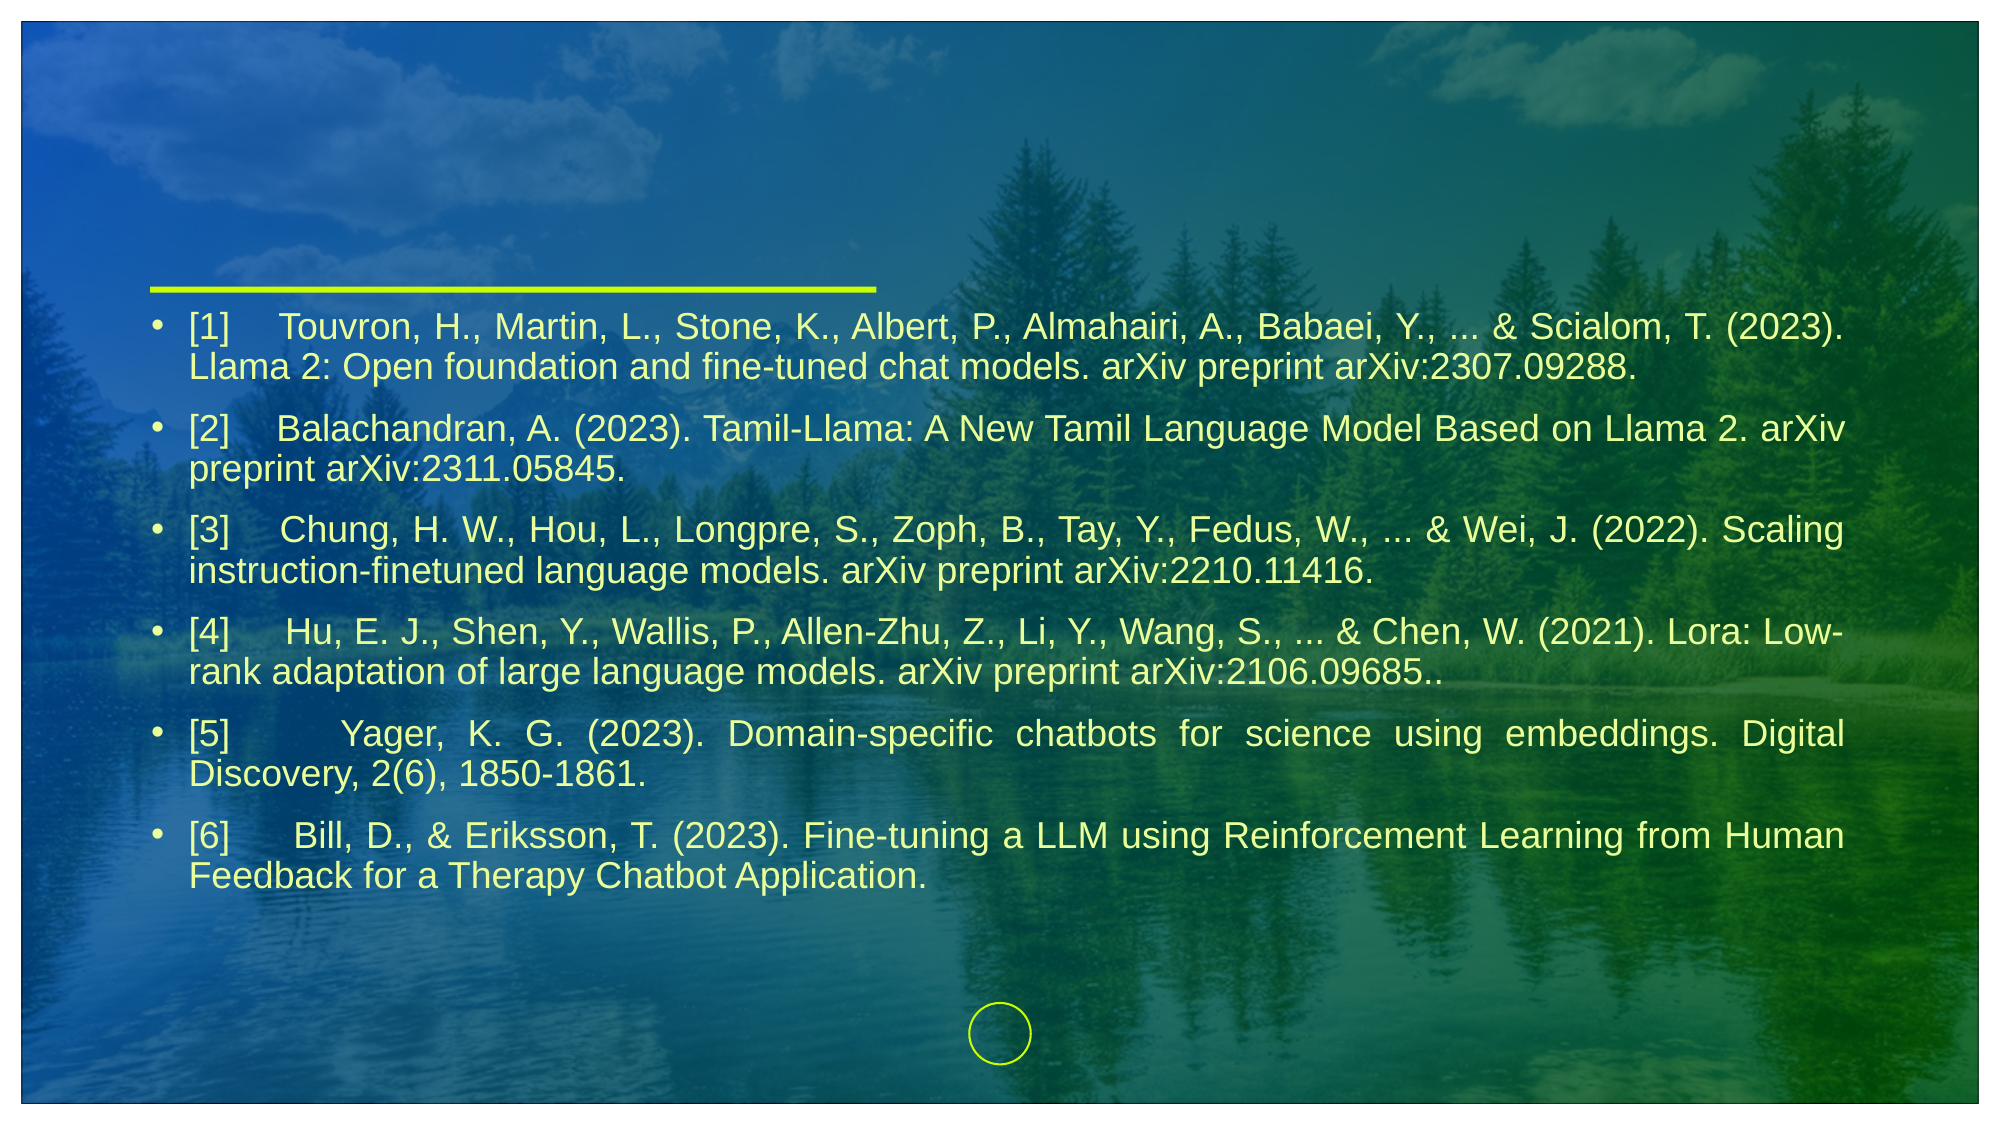

[1]    Touvron, H., Martin, L., Stone, K., Albert, P., Almahairi, A., Babaei, Y., ... & Scialom, T. (2023). Llama 2: Open foundation and fine-tuned chat models. arXiv preprint arXiv:2307.09288.
[2]    Balachandran, A. (2023). Tamil-Llama: A New Tamil Language Model Based on Llama 2. arXiv preprint arXiv:2311.05845.
[3]    Chung, H. W., Hou, L., Longpre, S., Zoph, B., Tay, Y., Fedus, W., ... & Wei, J. (2022). Scaling instruction-finetuned language models. arXiv preprint arXiv:2210.11416.
[4]     Hu, E. J., Shen, Y., Wallis, P., Allen-Zhu, Z., Li, Y., Wang, S., ... & Chen, W. (2021). Lora: Low-rank adaptation of large language models. arXiv preprint arXiv:2106.09685..
[5]     Yager, K. G. (2023). Domain-specific chatbots for science using embeddings. Digital Discovery, 2(6), 1850-1861.
[6]     Bill, D., & Eriksson, T. (2023). Fine-tuning a LLM using Reinforcement Learning from Human Feedback for a Therapy Chatbot Application.